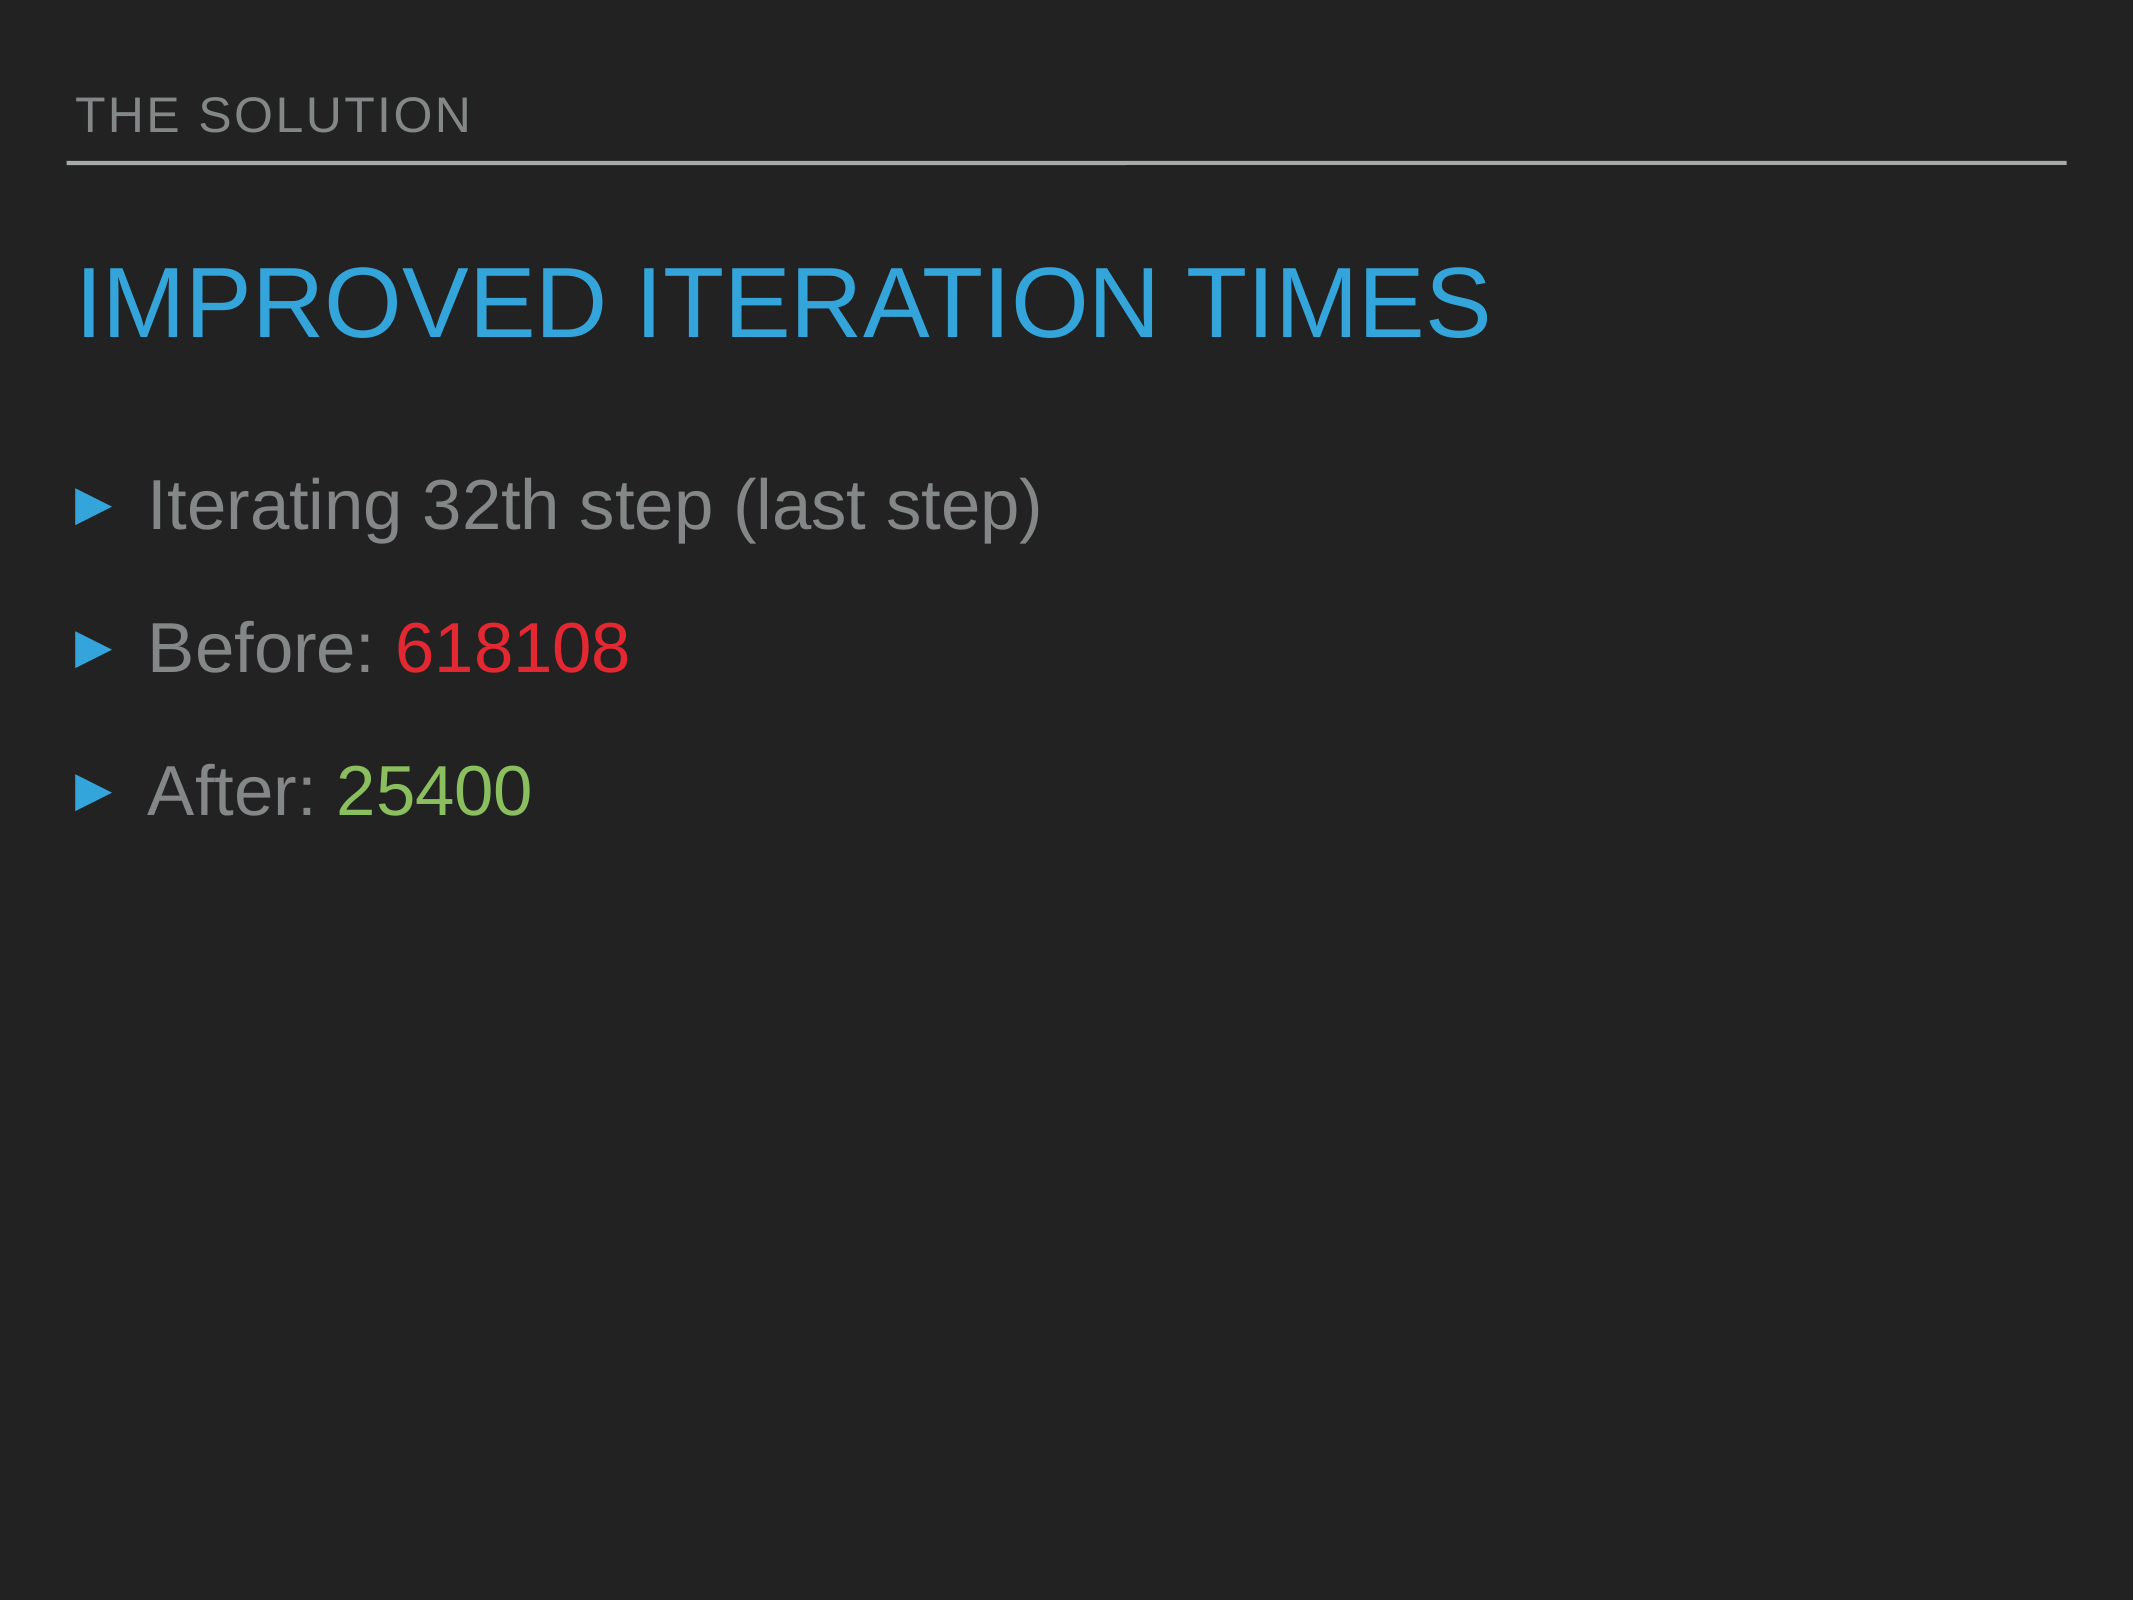

The solution
# improved iteration times
Iterating 32th step (last step)
Before: 618108
After: 25400